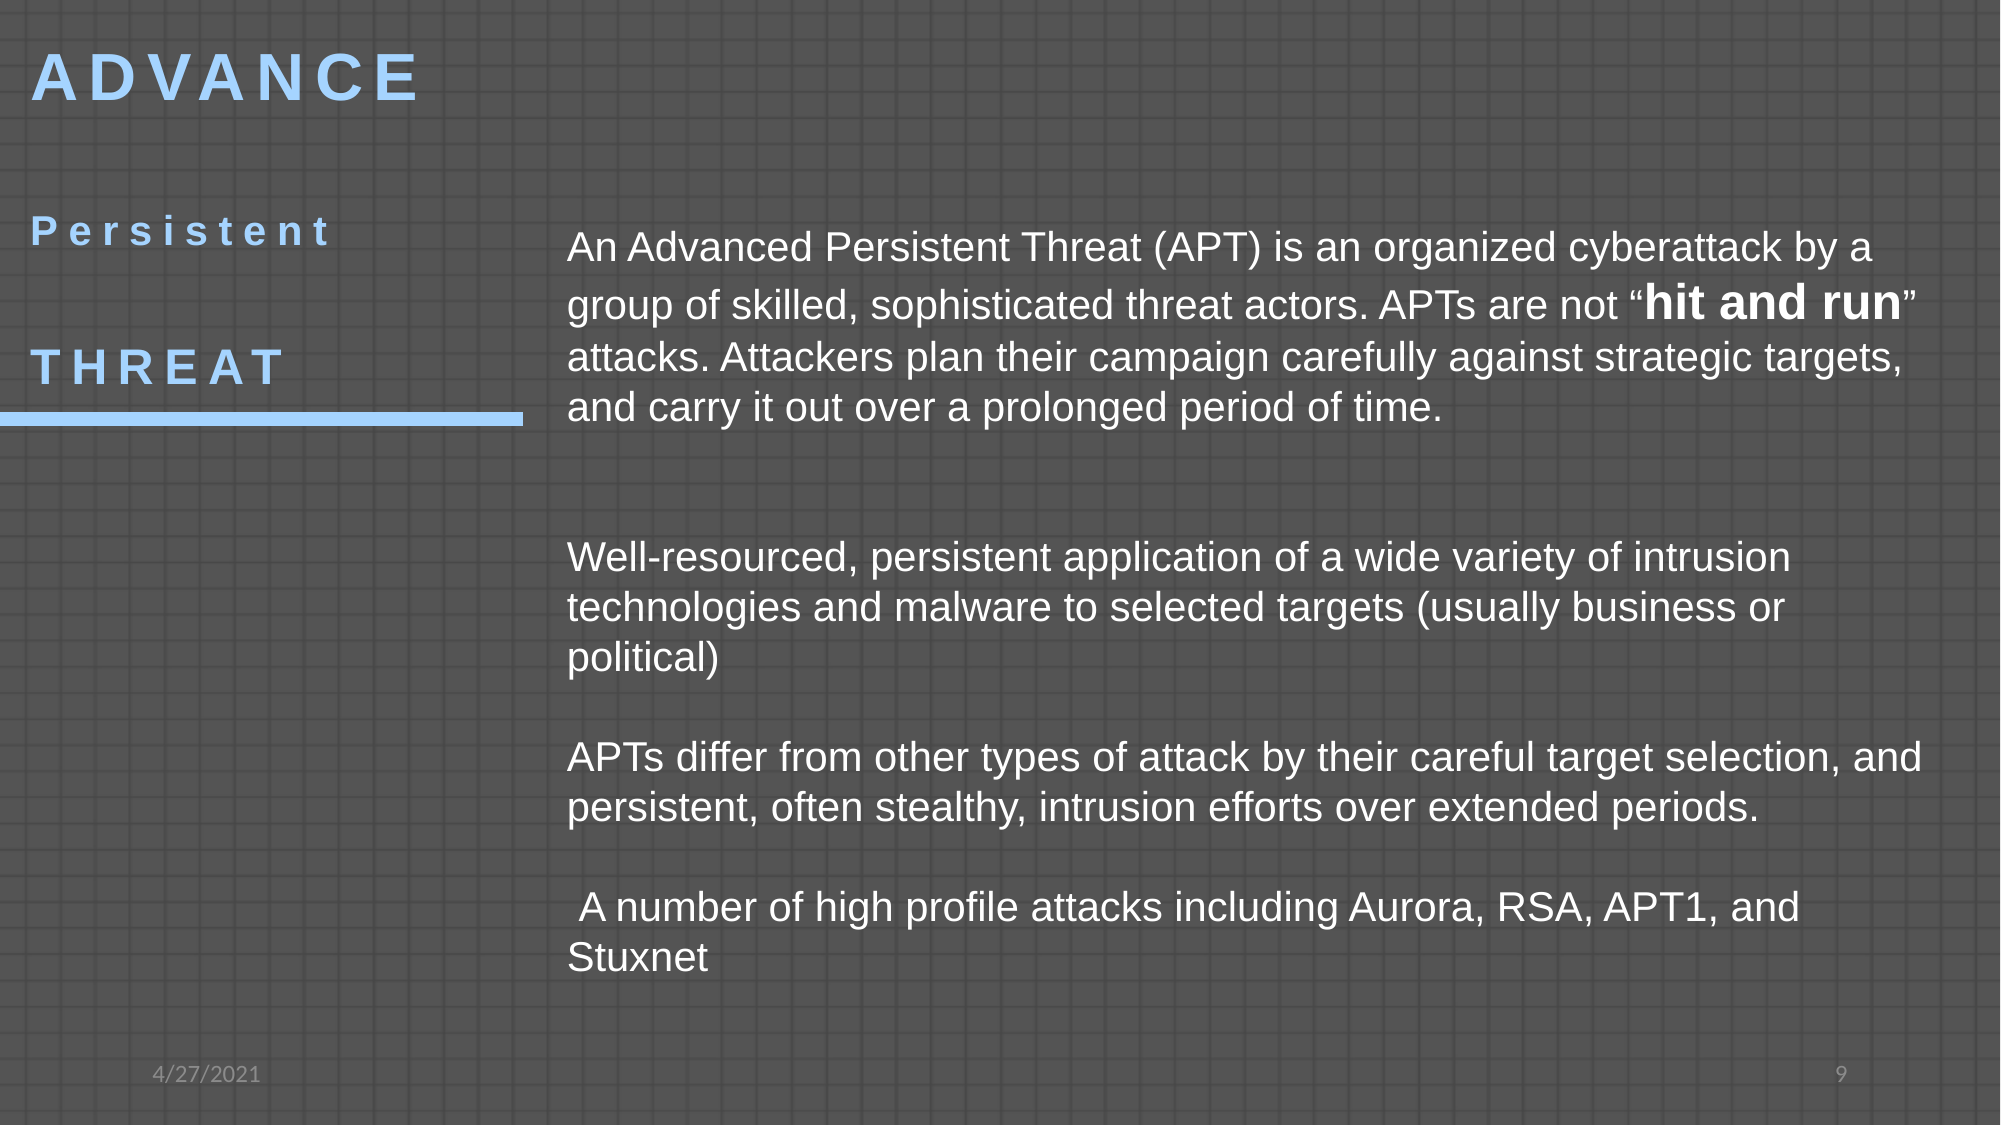

ADVANCE
Persistent
THREAT
An Advanced Persistent Threat (APT) is an organized cyberattack by a group of skilled, sophisticated threat actors. APTs are not “hit and run” attacks. Attackers plan their campaign carefully against strategic targets, and carry it out over a prolonged period of time.

Well-resourced, persistent application of a wide variety of intrusion technologies and malware to selected targets (usually business or political)

APTs differ from other types of attack by their careful target selection, and persistent, often stealthy, intrusion efforts over extended periods.

 A number of high profile attacks including Aurora, RSA, APT1, and Stuxnet

4/27/2021
9